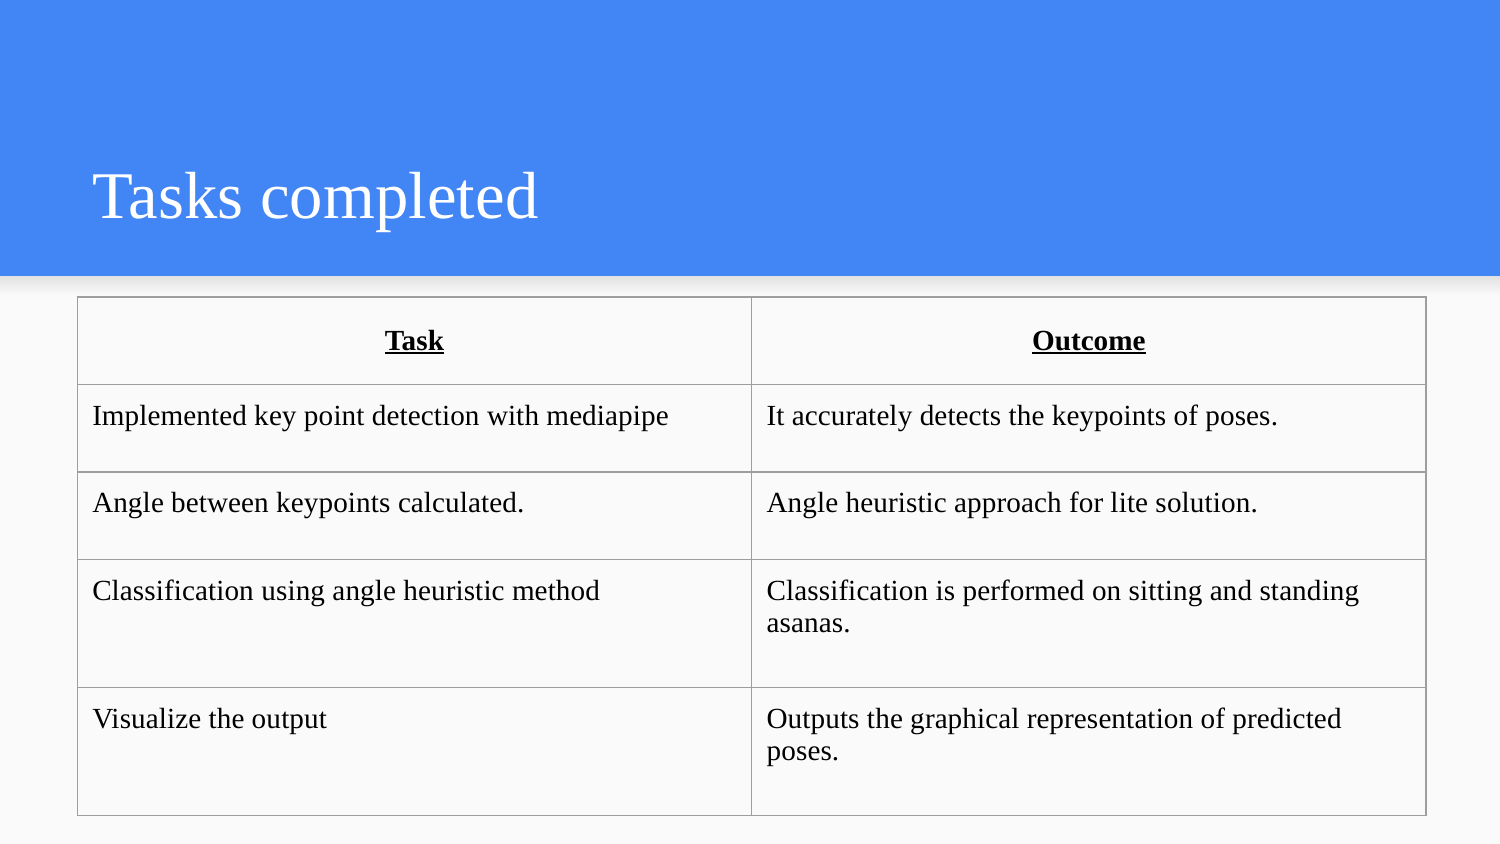

# Tasks completed
| Task | Outcome |
| --- | --- |
| Implemented key point detection with mediapipe | It accurately detects the keypoints of poses. |
| Angle between keypoints calculated. | Angle heuristic approach for lite solution. |
| Classification using angle heuristic method | Classification is performed on sitting and standing asanas. |
| Visualize the output | Outputs the graphical representation of predicted poses. |